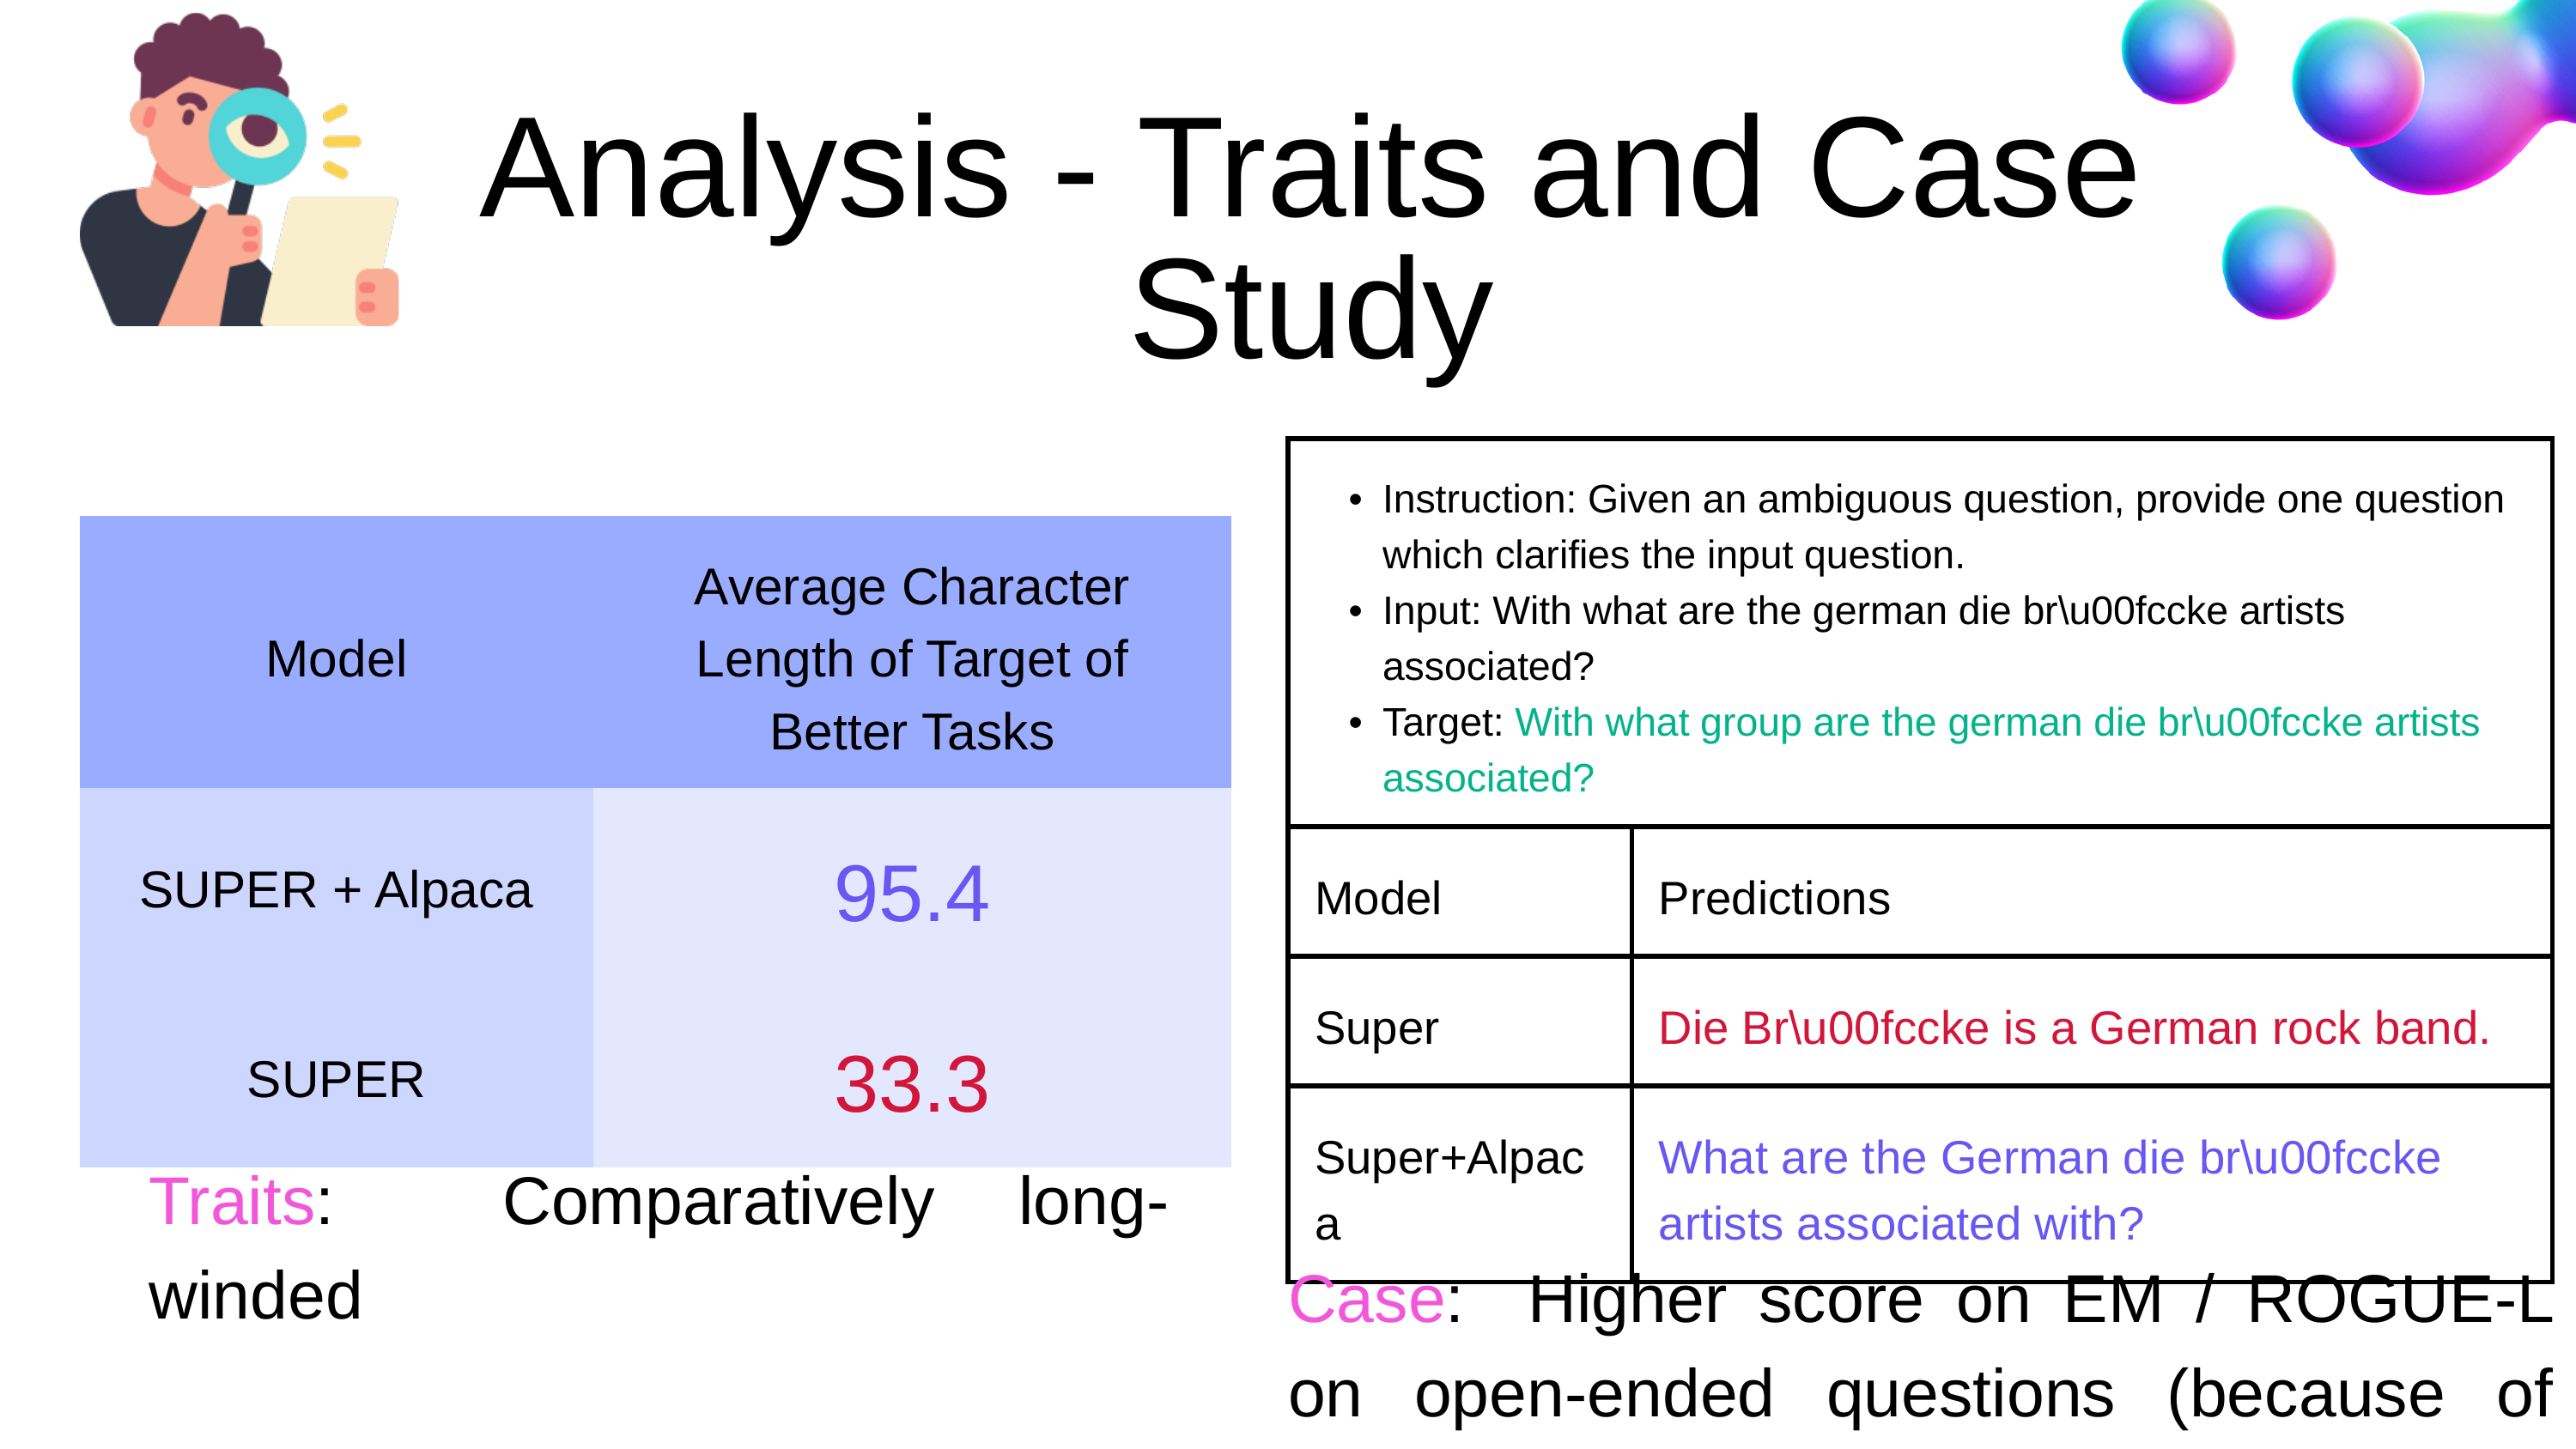

Analysis - Traits and Case Study
| Instruction: Given an ambiguous question, provide one question which clarifies the input question. Input: With what are the german die br\u00fccke artists associated? Target: With what group are the german die br\u00fccke artists associated? | Instruction: Given an ambiguous question, provide one question which clarifies the input question. Input: With what are the german die br\u00fccke artists associated? Target: With what group are the german die br\u00fccke artists associated? |
| --- | --- |
| Model | Predictions |
| Super | Die Br\u00fccke is a German rock band. |
| Super+Alpaca | What are the German die br\u00fccke artists associated with? |
| Model | Average Character Length of Target of Better Tasks |
| --- | --- |
| SUPER + Alpaca | 95.4 |
| SUPER | 33.3 |
Traits:  Comparatively long-winded
Case:  Higher score on EM / ROGUE-L on open-ended questions (because of long-winded?)